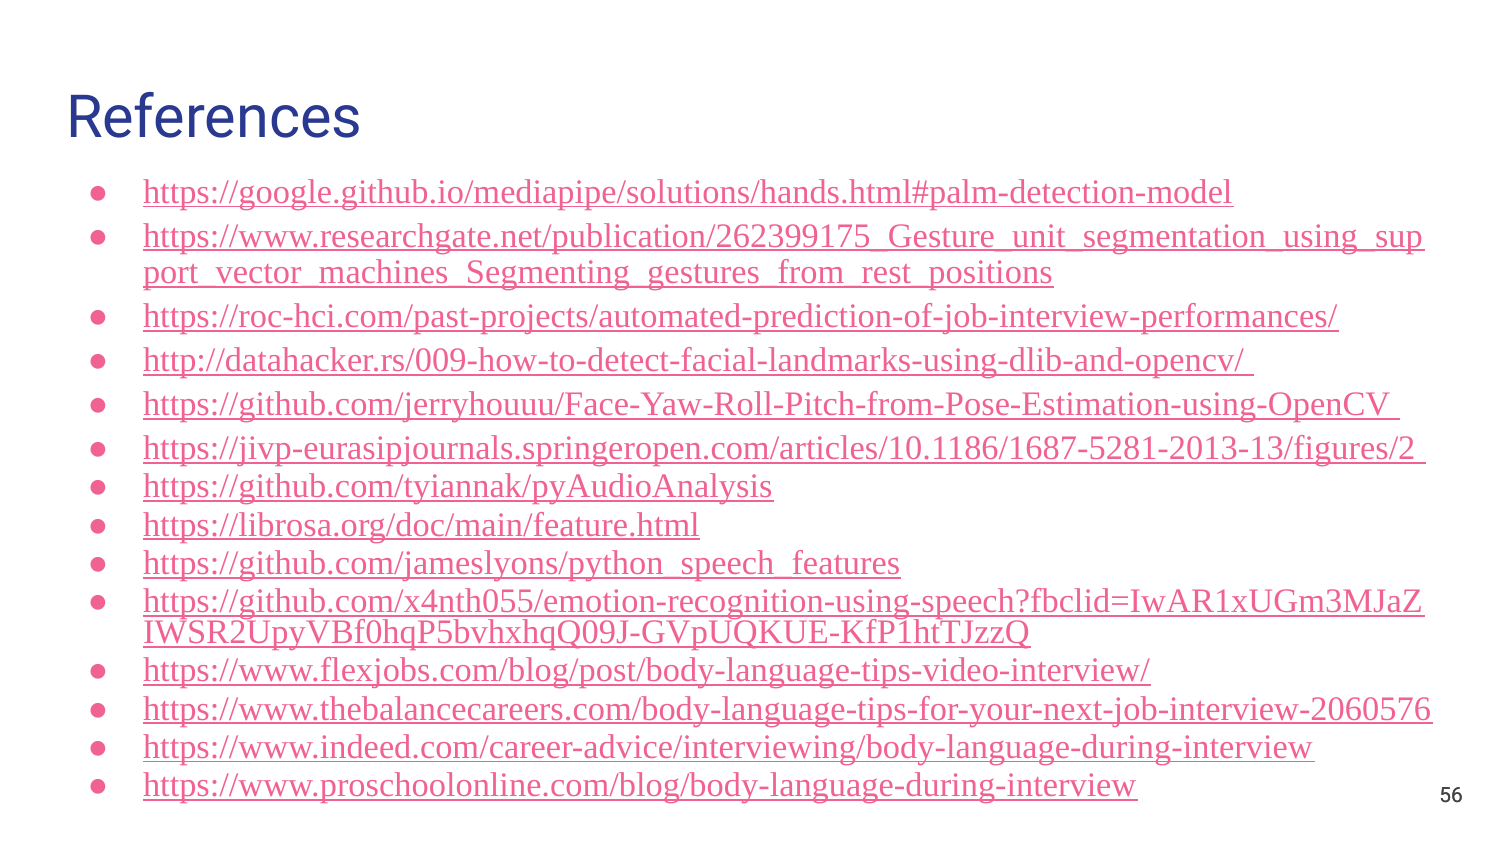

# References
https://google.github.io/mediapipe/solutions/hands.html#palm-detection-model
https://www.researchgate.net/publication/262399175_Gesture_unit_segmentation_using_support_vector_machines_Segmenting_gestures_from_rest_positions
https://roc-hci.com/past-projects/automated-prediction-of-job-interview-performances/
http://datahacker.rs/009-how-to-detect-facial-landmarks-using-dlib-and-opencv/
https://github.com/jerryhouuu/Face-Yaw-Roll-Pitch-from-Pose-Estimation-using-OpenCV
https://jivp-eurasipjournals.springeropen.com/articles/10.1186/1687-5281-2013-13/figures/2
https://github.com/tyiannak/pyAudioAnalysis
https://librosa.org/doc/main/feature.html
https://github.com/jameslyons/python_speech_features
https://github.com/x4nth055/emotion-recognition-using-speech?fbclid=IwAR1xUGm3MJaZIWSR2UpyVBf0hqP5bvhxhqQ09J-GVpUQKUE-KfP1htTJzzQ
https://www.flexjobs.com/blog/post/body-language-tips-video-interview/
https://www.thebalancecareers.com/body-language-tips-for-your-next-job-interview-2060576
https://www.indeed.com/career-advice/interviewing/body-language-during-interview
https://www.proschoolonline.com/blog/body-language-during-interview
56
56